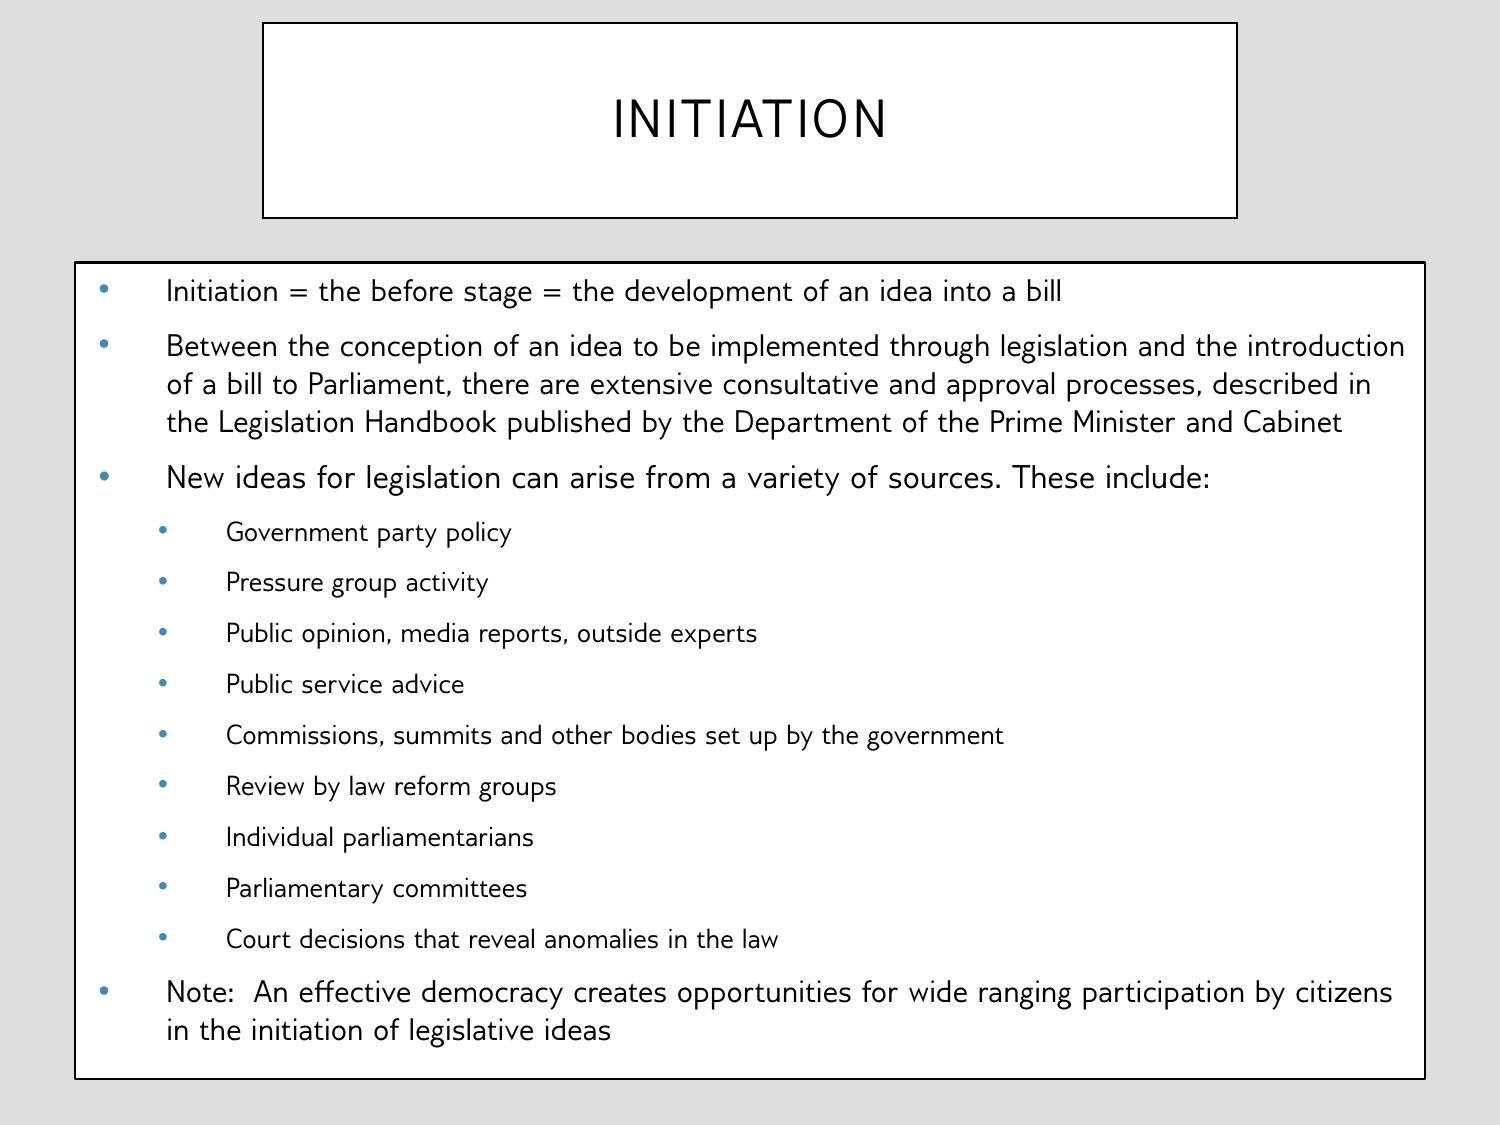

# Initiation
Initiation = the before stage = the development of an idea into a bill
Between the conception of an idea to be implemented through legislation and the introduction of a bill to Parliament, there are extensive consultative and approval processes, described in the Legislation Handbook published by the Department of the Prime Minister and Cabinet
New ideas for legislation can arise from a variety of sources. These include:
Government party policy
Pressure group activity
Public opinion, media reports, outside experts
Public service advice
Commissions, summits and other bodies set up by the government
Review by law reform groups
Individual parliamentarians
Parliamentary committees
Court decisions that reveal anomalies in the law
Note:  An effective democracy creates opportunities for wide ranging participation by citizens in the initiation of legislative ideas